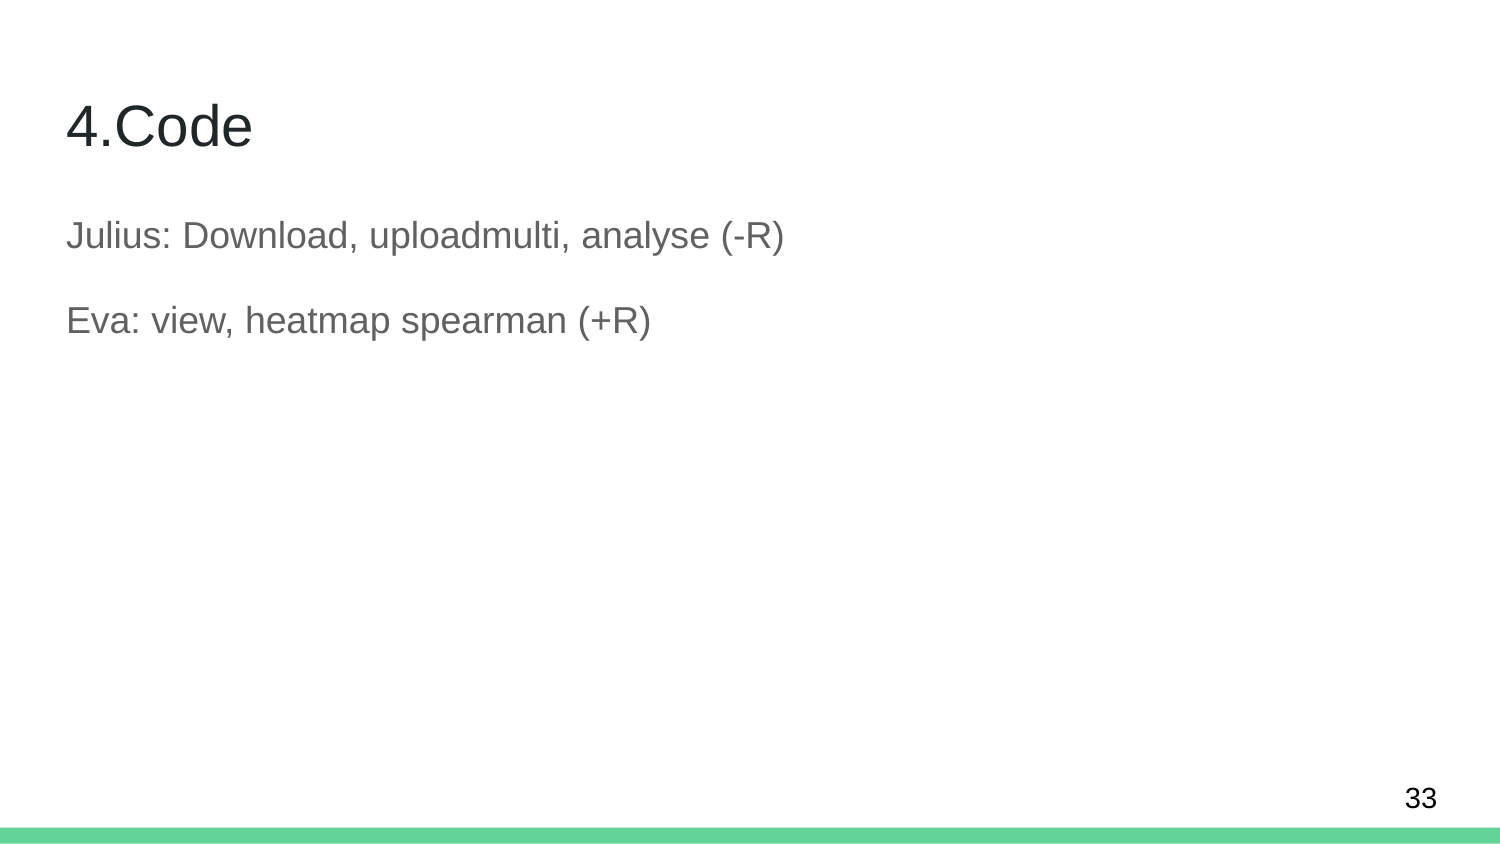

# 4.Code
Julius: Download, uploadmulti, analyse (-R)
Eva: view, heatmap spearman (+R)
33